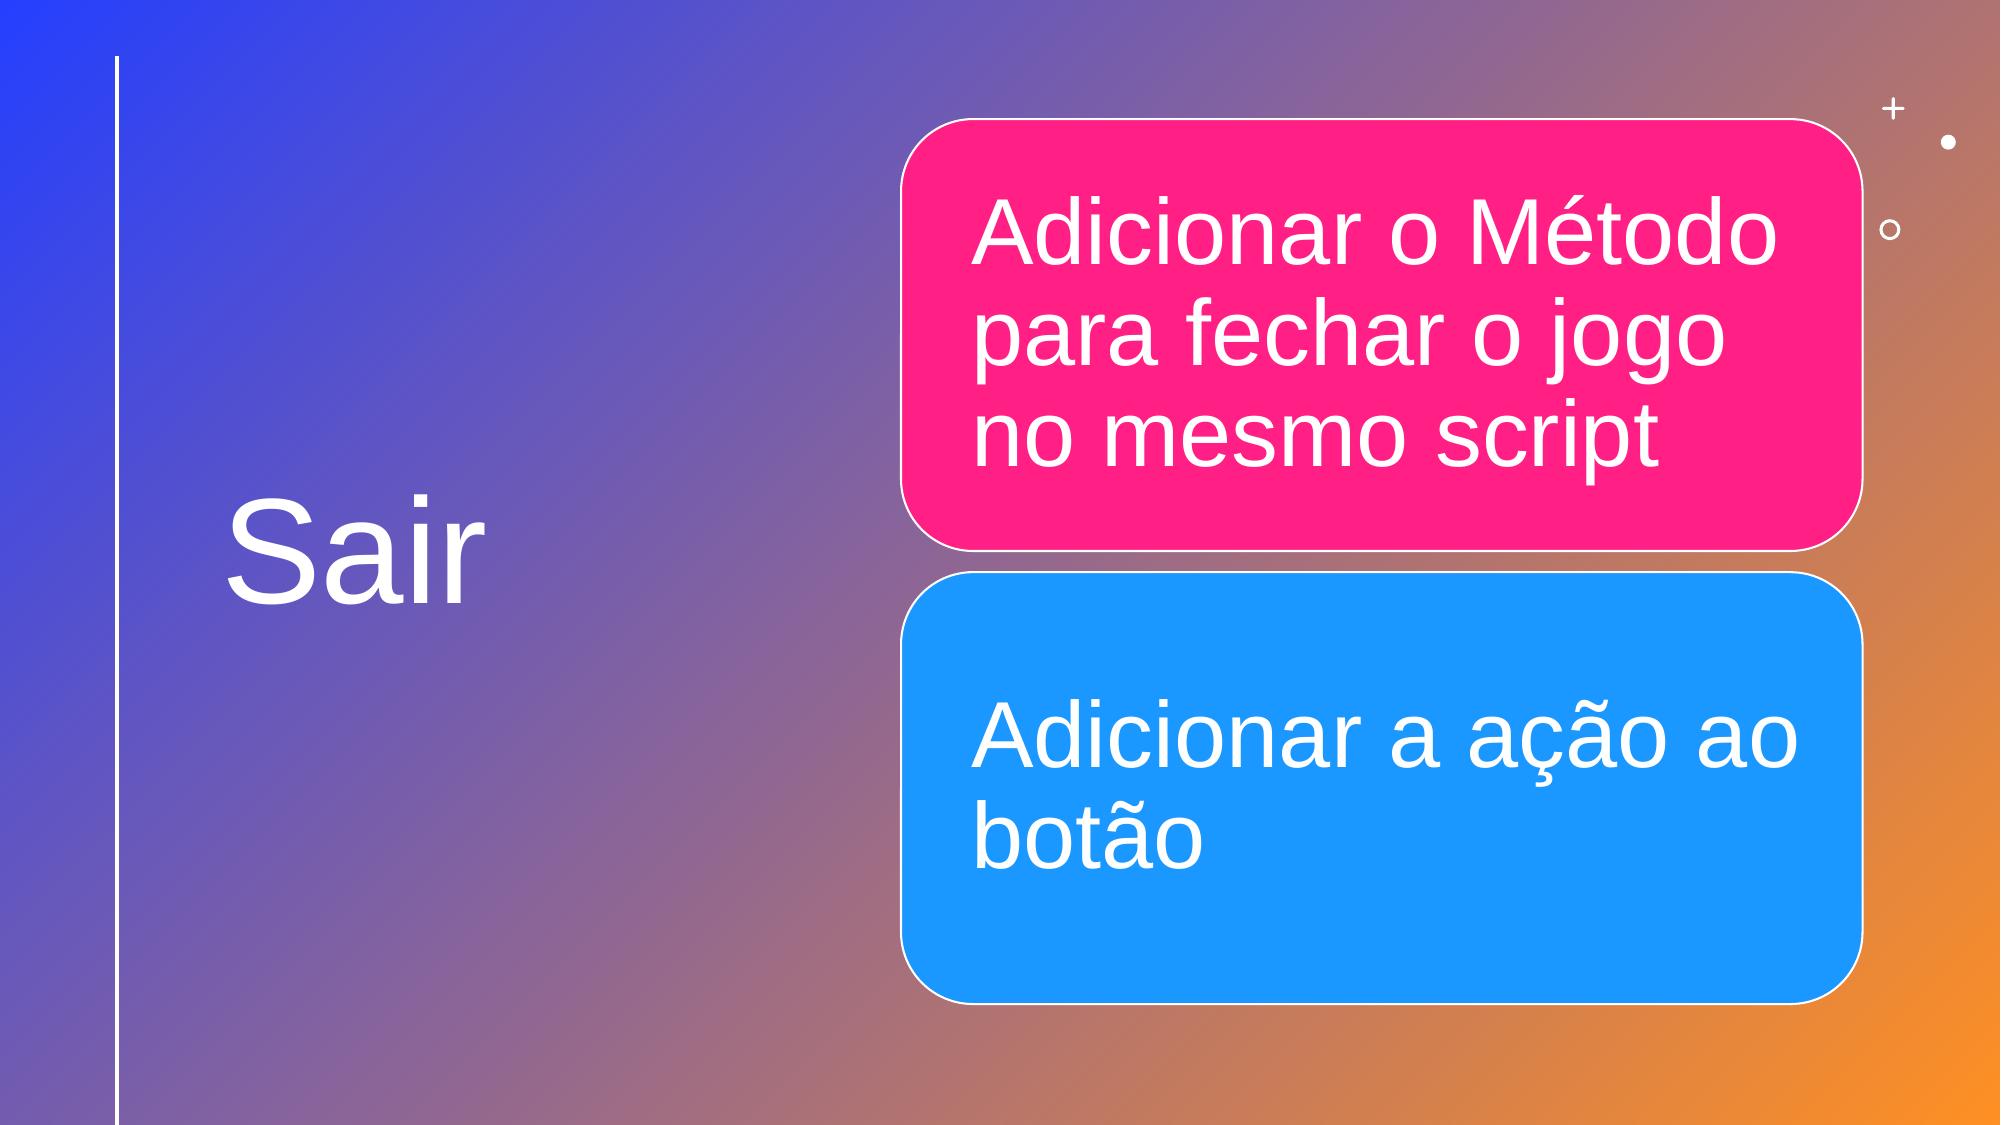

# Sair

Adicionar o Método para fechar o jogo no mesmo script
Adicionar a ação ao botão